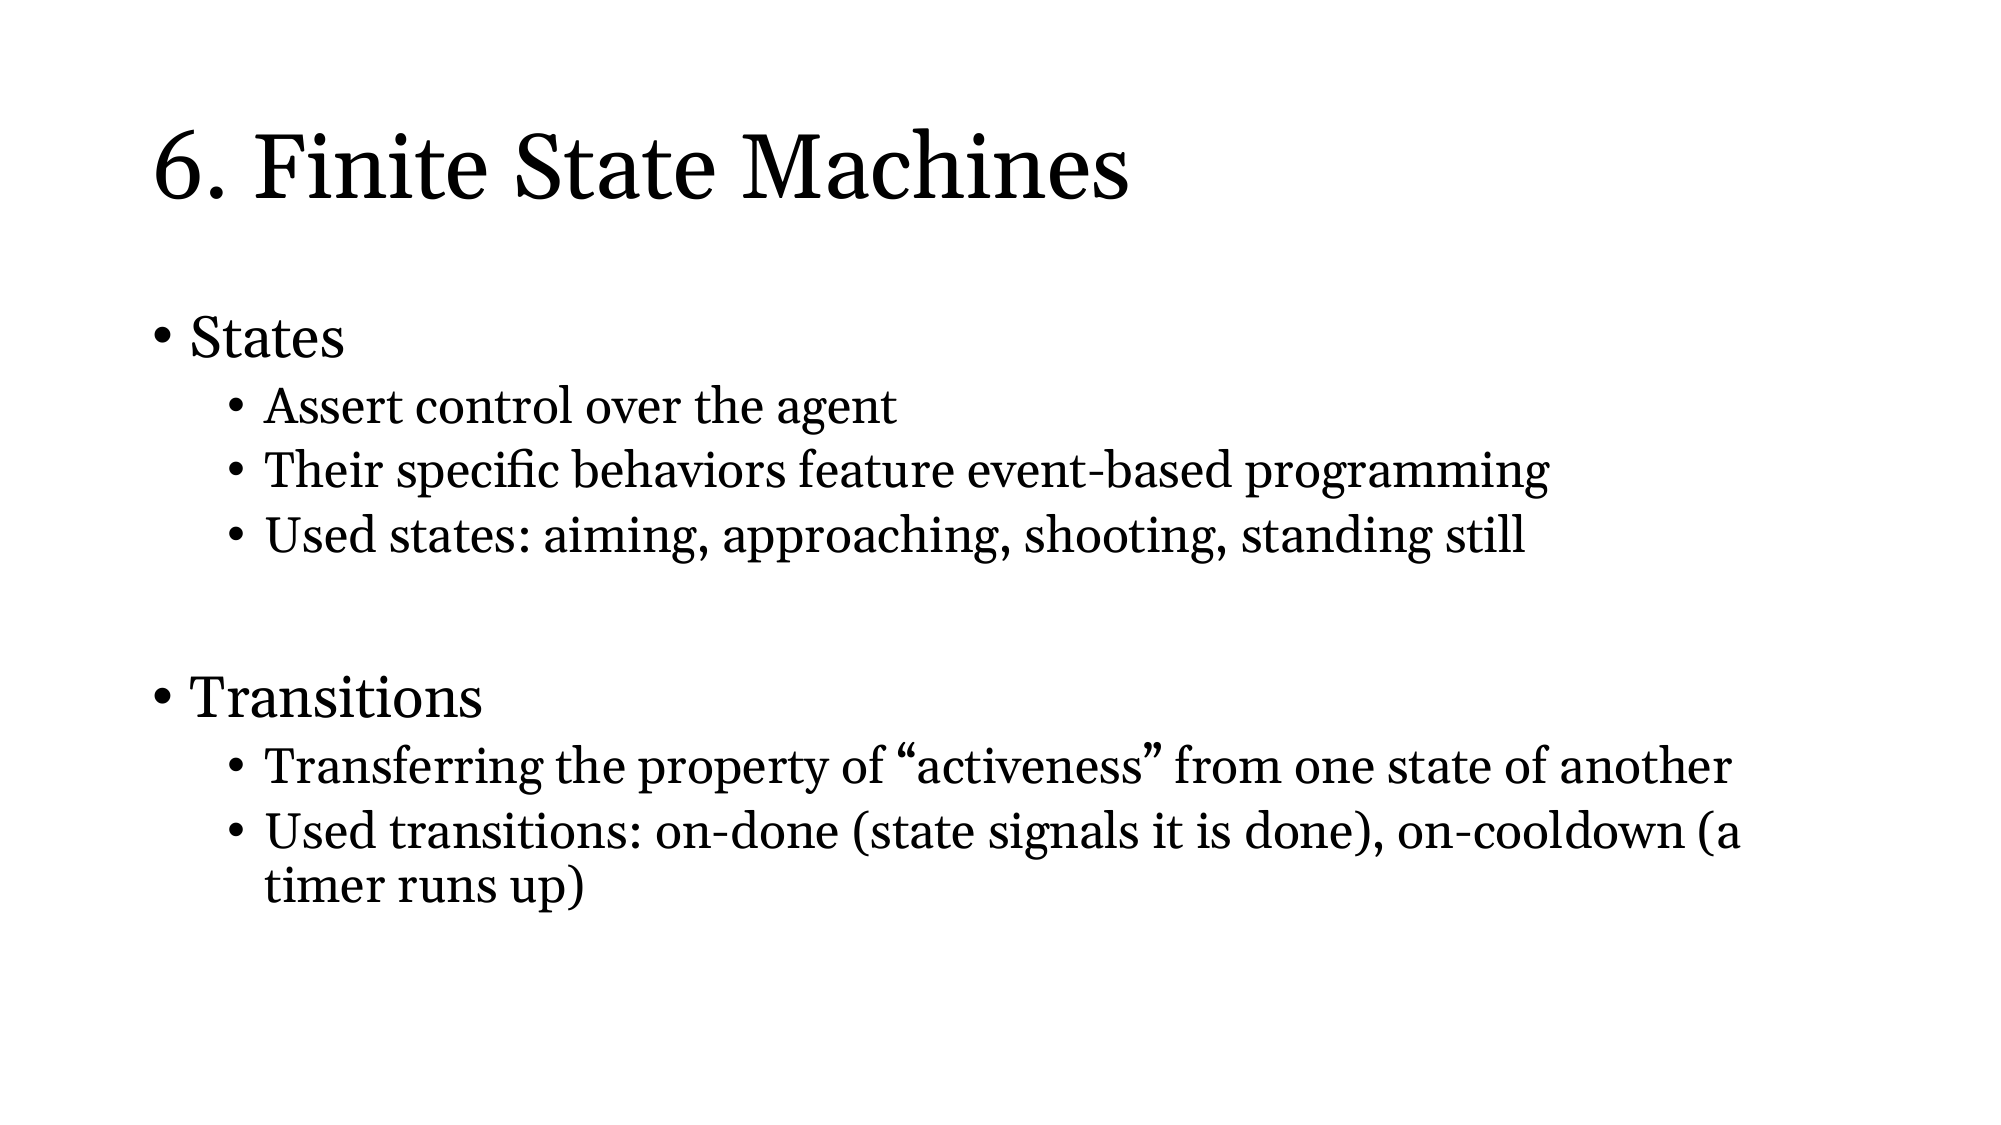

# 6. Finite State Machines
States
Assert control over the agent
Their specific behaviors feature event-based programming
Used states: aiming, approaching, shooting, standing still

Transitions
Transferring the property of “activeness” from one state of another
Used transitions: on-done (state signals it is done), on-cooldown (a timer runs up)